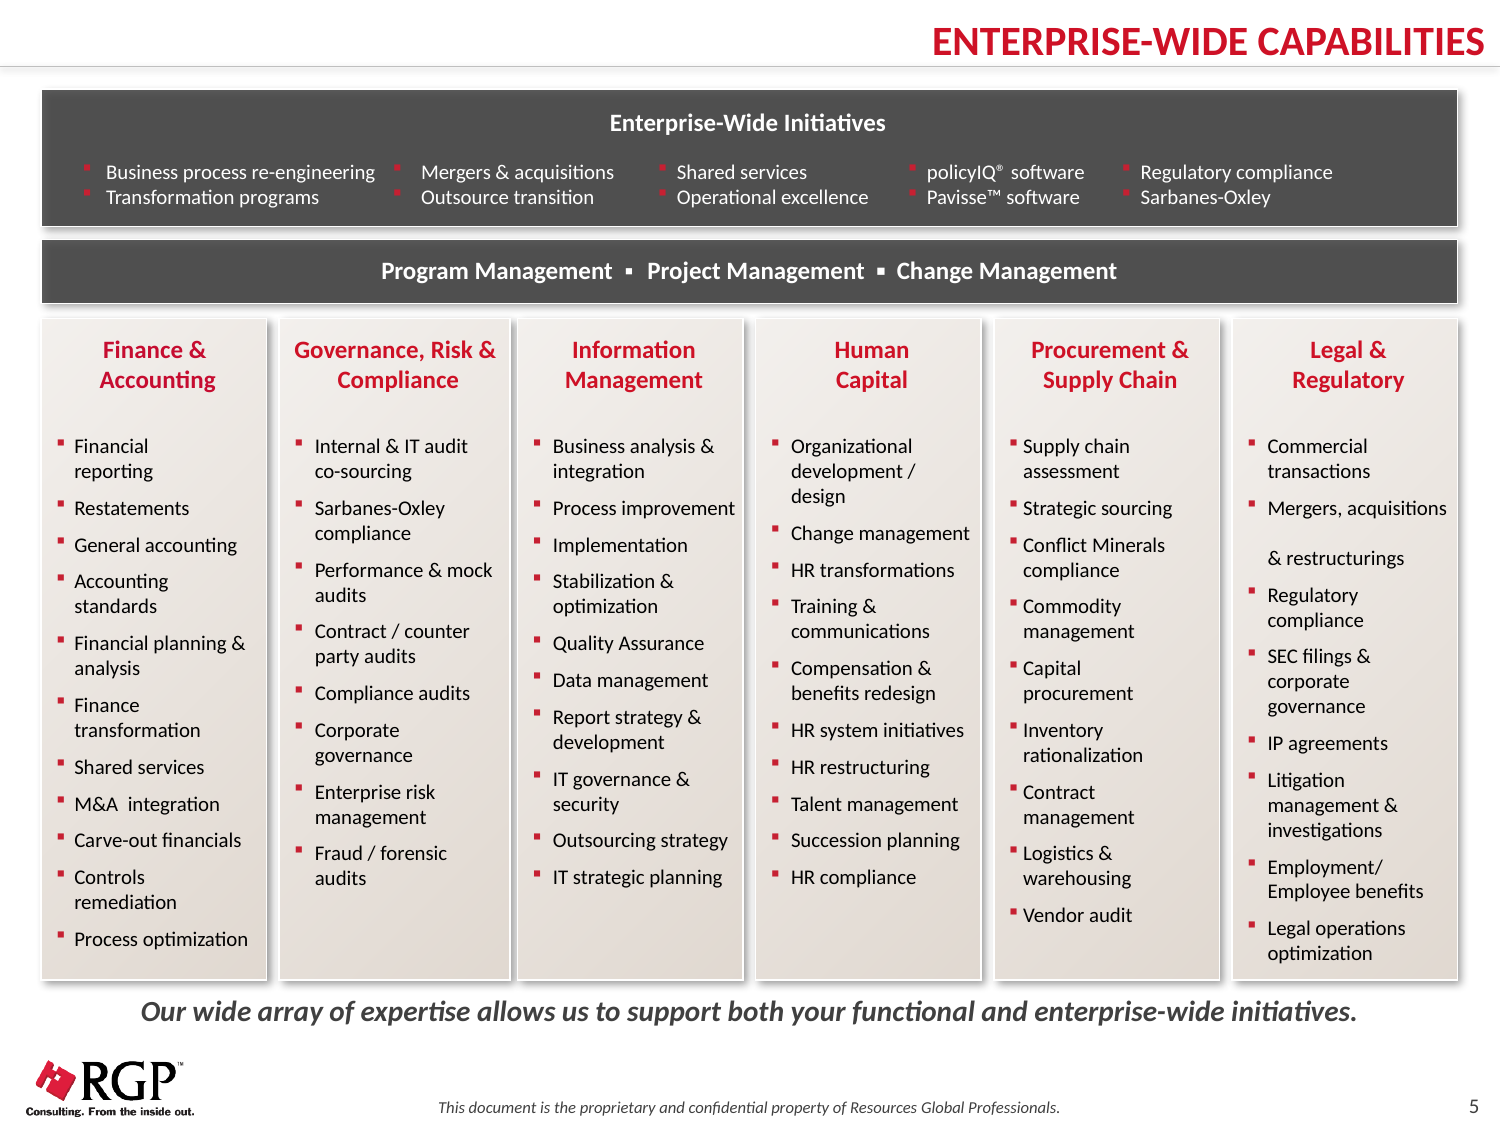

ENTERPRISE-WIDE CAPABILITIES

Enterprise-Wide Initiatives
 Business process re-engineering
 Transformation programs
  Mergers & acquisitions
  Outsource transition
Shared services
Operational excellence
policyIQ® software
Pavisse™ software
Regulatory compliance
Sarbanes-Oxley

Program Management  ▪  Project Management  ▪  Change Management
Finance &
Accounting

Financial
reporting
Restatements
General accounting
Accounting
standards
Financial planning & analysis
Finance transformation
Shared services
M&A  integration
Carve-out financials
Controls
remediation
Process optimization

Governance, Risk &
Compliance

Internal & IT audit
co-sourcing
Sarbanes-Oxley
compliance
Performance & mock audits
Contract / counter
party audits
Compliance audits
Corporate
governance
Enterprise risk management
Fraud / forensic
audits

Information
Management

Business analysis & integration
Process improvement
Implementation
Stabilization & optimization
Quality Assurance
Data management
Report strategy & development
IT governance & security
Outsourcing strategy
IT strategic planning

Human
Capital

Organizational
development / design
Change management
HR transformations
Training &
communications
Compensation &
benefits redesign
HR system initiatives
HR restructuring
Talent management
Succession planning
HR compliance

Procurement &
Supply Chain

Supply chain
assessment
Strategic sourcing
Conflict Minerals
compliance
Commodity
management
Capital
procurement
Inventory
rationalization
Contract
management
Logistics &
warehousing
Vendor audit
Legal &
Regulatory

Commercial transactions
Mergers, acquisitions
& restructurings
Regulatory compliance
SEC filings & corporate
governance
IP agreements
Litigation
management & investigations
Employment/ Employee benefits
Legal operations optimization
Our wide array of expertise allows us to support both your functional and enterprise-wide initiatives.